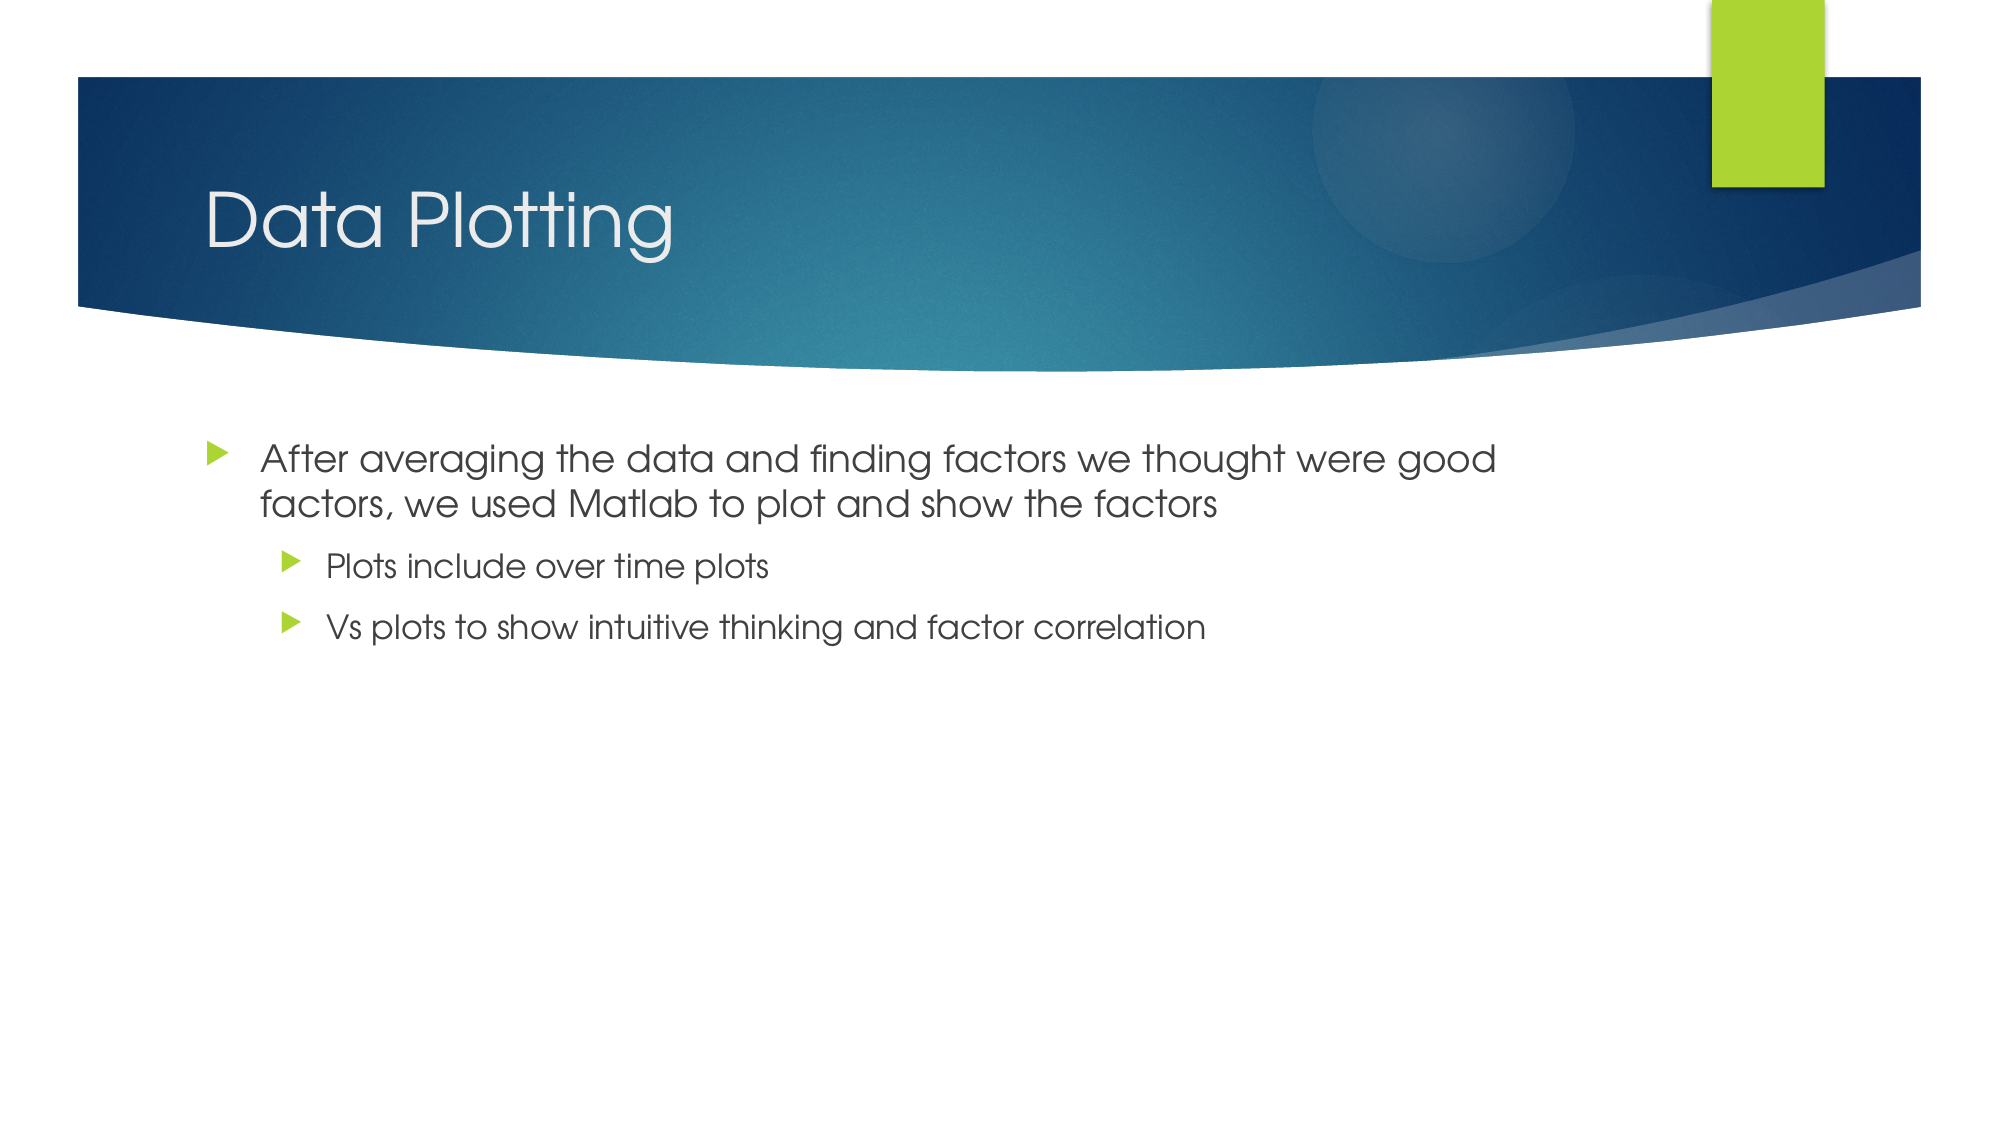

# Data Plotting
After averaging the data and finding factors we thought were good factors, we used Matlab to plot and show the factors
Plots include over time plots
Vs plots to show intuitive thinking and factor correlation